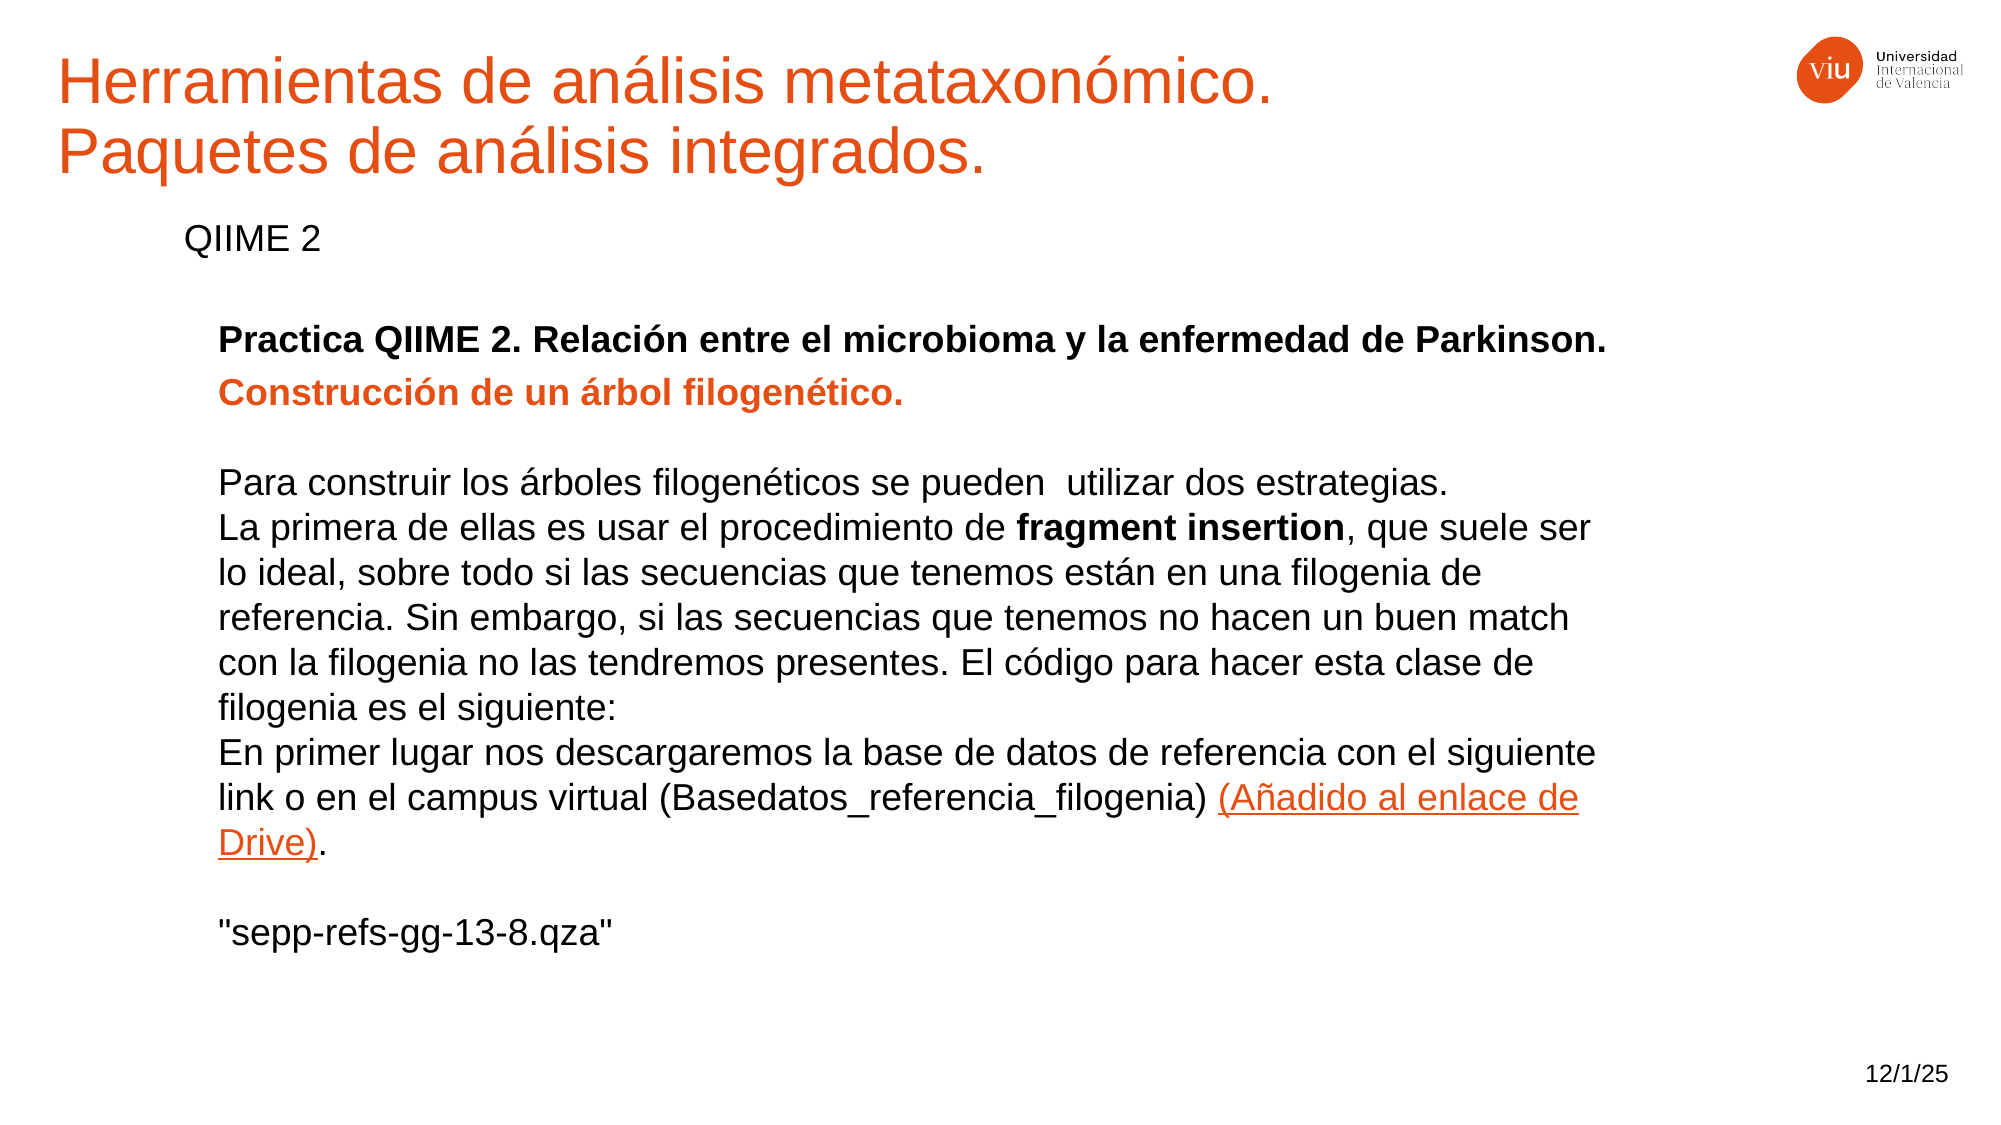

Herramientas de análisis metataxonómico. Paquetes de análisis integrados.
QIIME 2

Practica QIIME 2. Relación entre el microbioma y la enfermedad de Parkinson.

Construcción de un árbol filogenético.

Para construir los árboles filogenéticos se pueden  utilizar dos estrategias.
La primera de ellas es usar el procedimiento de fragment insertion, que suele ser lo ideal, sobre todo si las secuencias que tenemos están en una filogenia de referencia. Sin embargo, si las secuencias que tenemos no hacen un buen match con la filogenia no las tendremos presentes. El código para hacer esta clase de filogenia es el siguiente:
En primer lugar nos descargaremos la base de datos de referencia con el siguiente link o en el campus virtual (Basedatos_referencia_filogenia) (Añadido al enlace de Drive).

"sepp-refs-gg-13-8.qza"